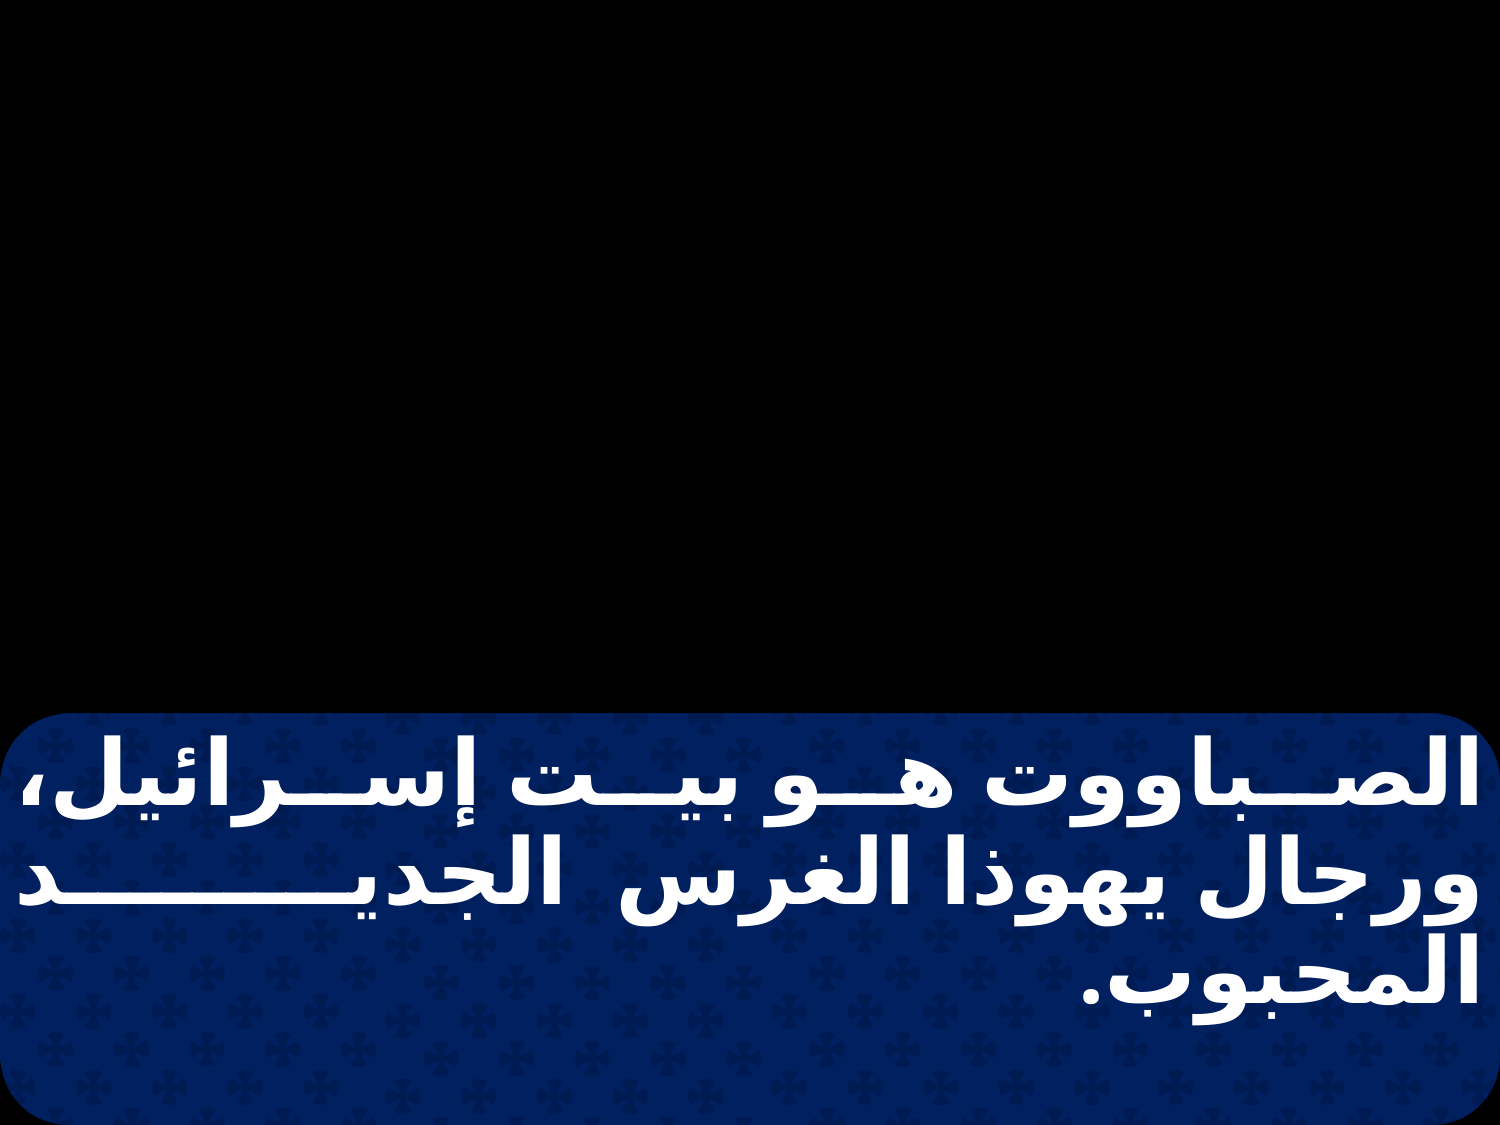

الصباووت هو بيت إسرائيل، ورجال يهوذا الغرس  الجديد المحبوب.